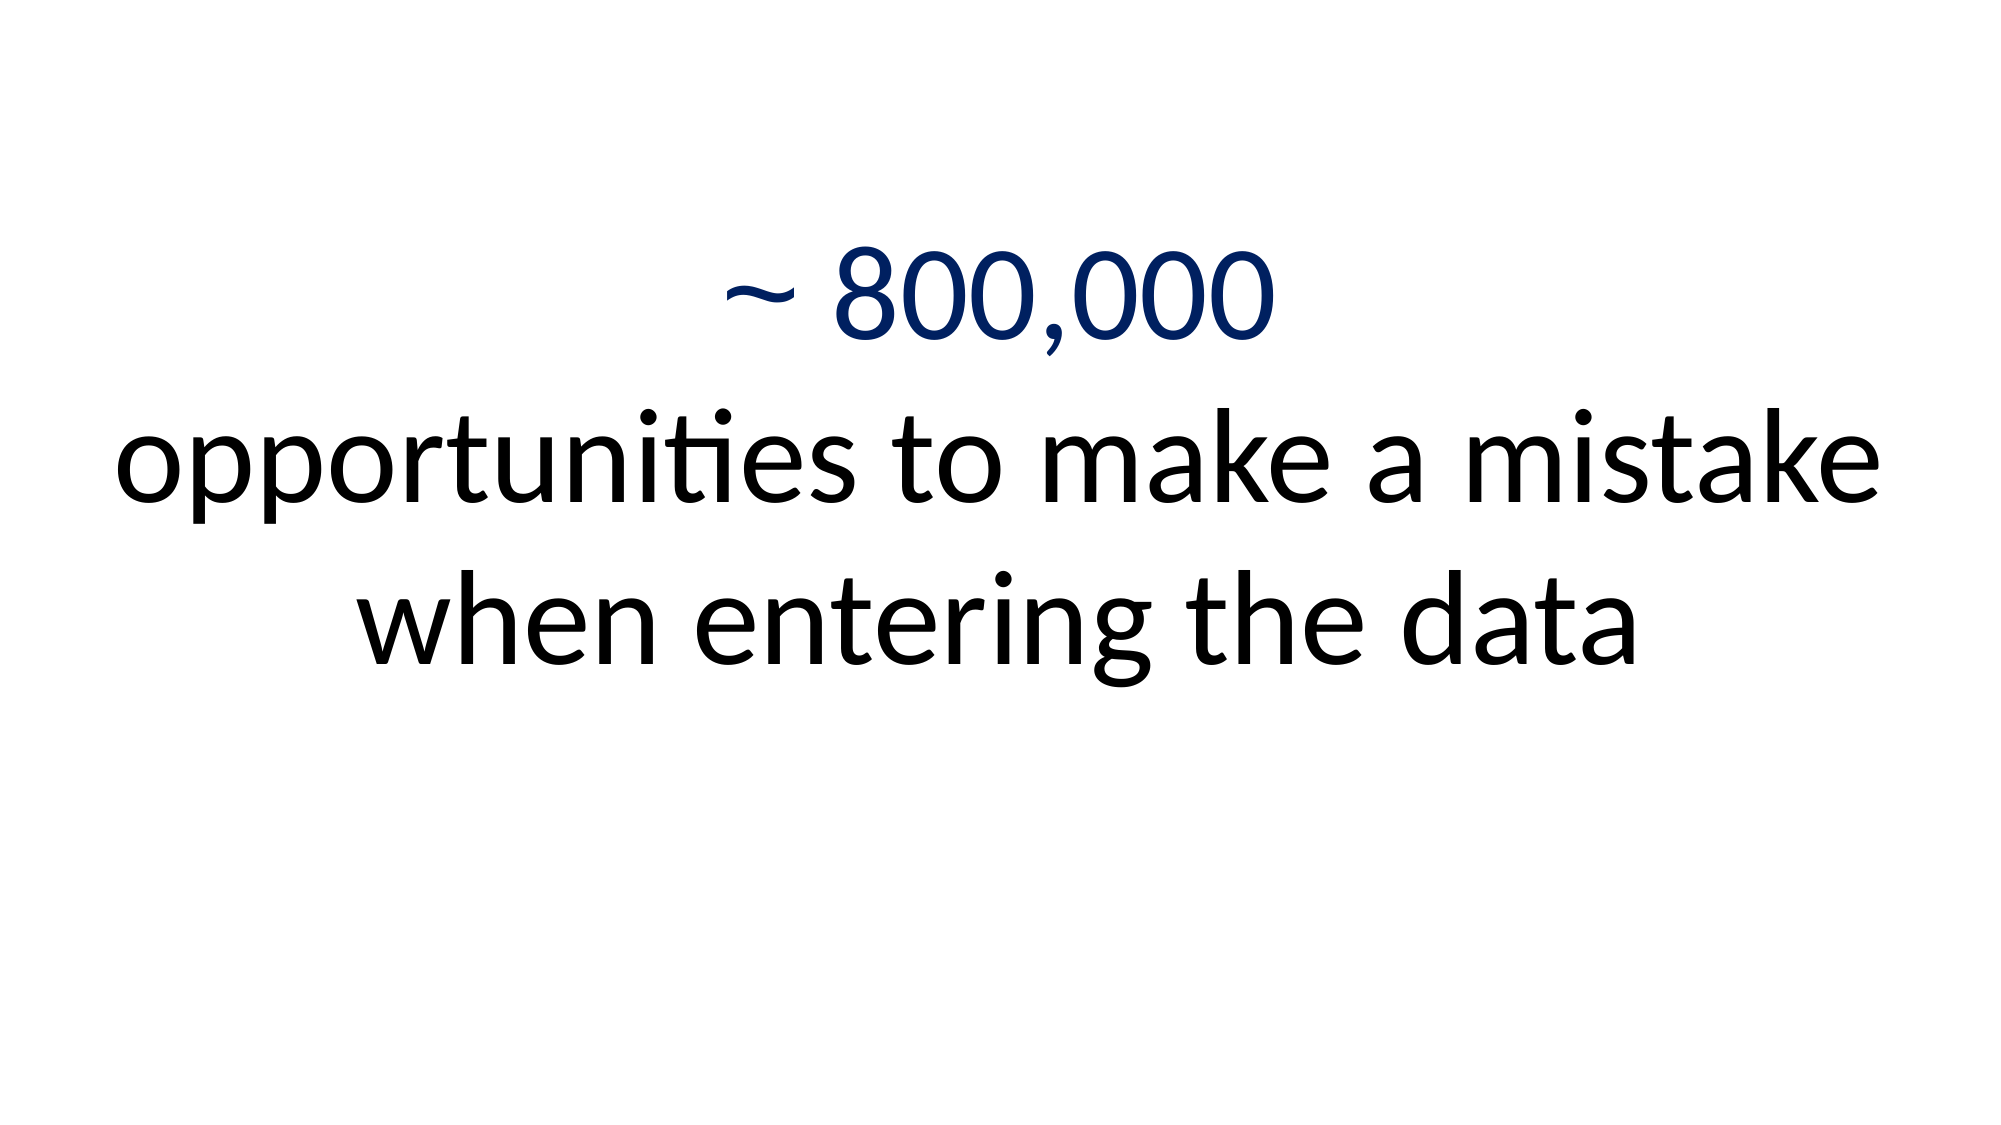

~ 800,000
keystrokes
to enter the data
~ 800,000
opportunities to make a mistake when entering the data